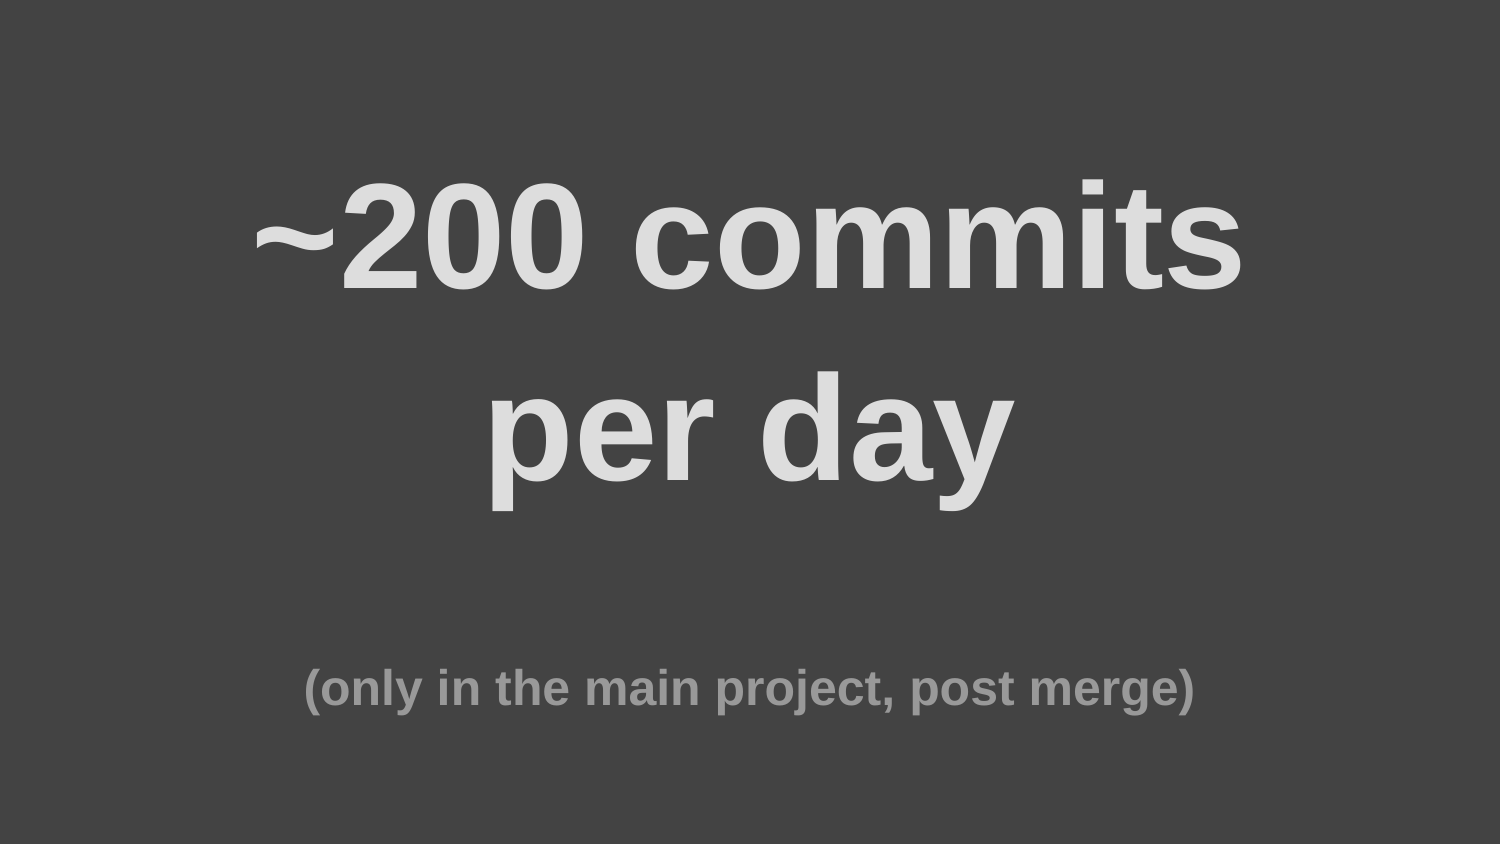

~200 commits
per day

(only in the main project, post merge)